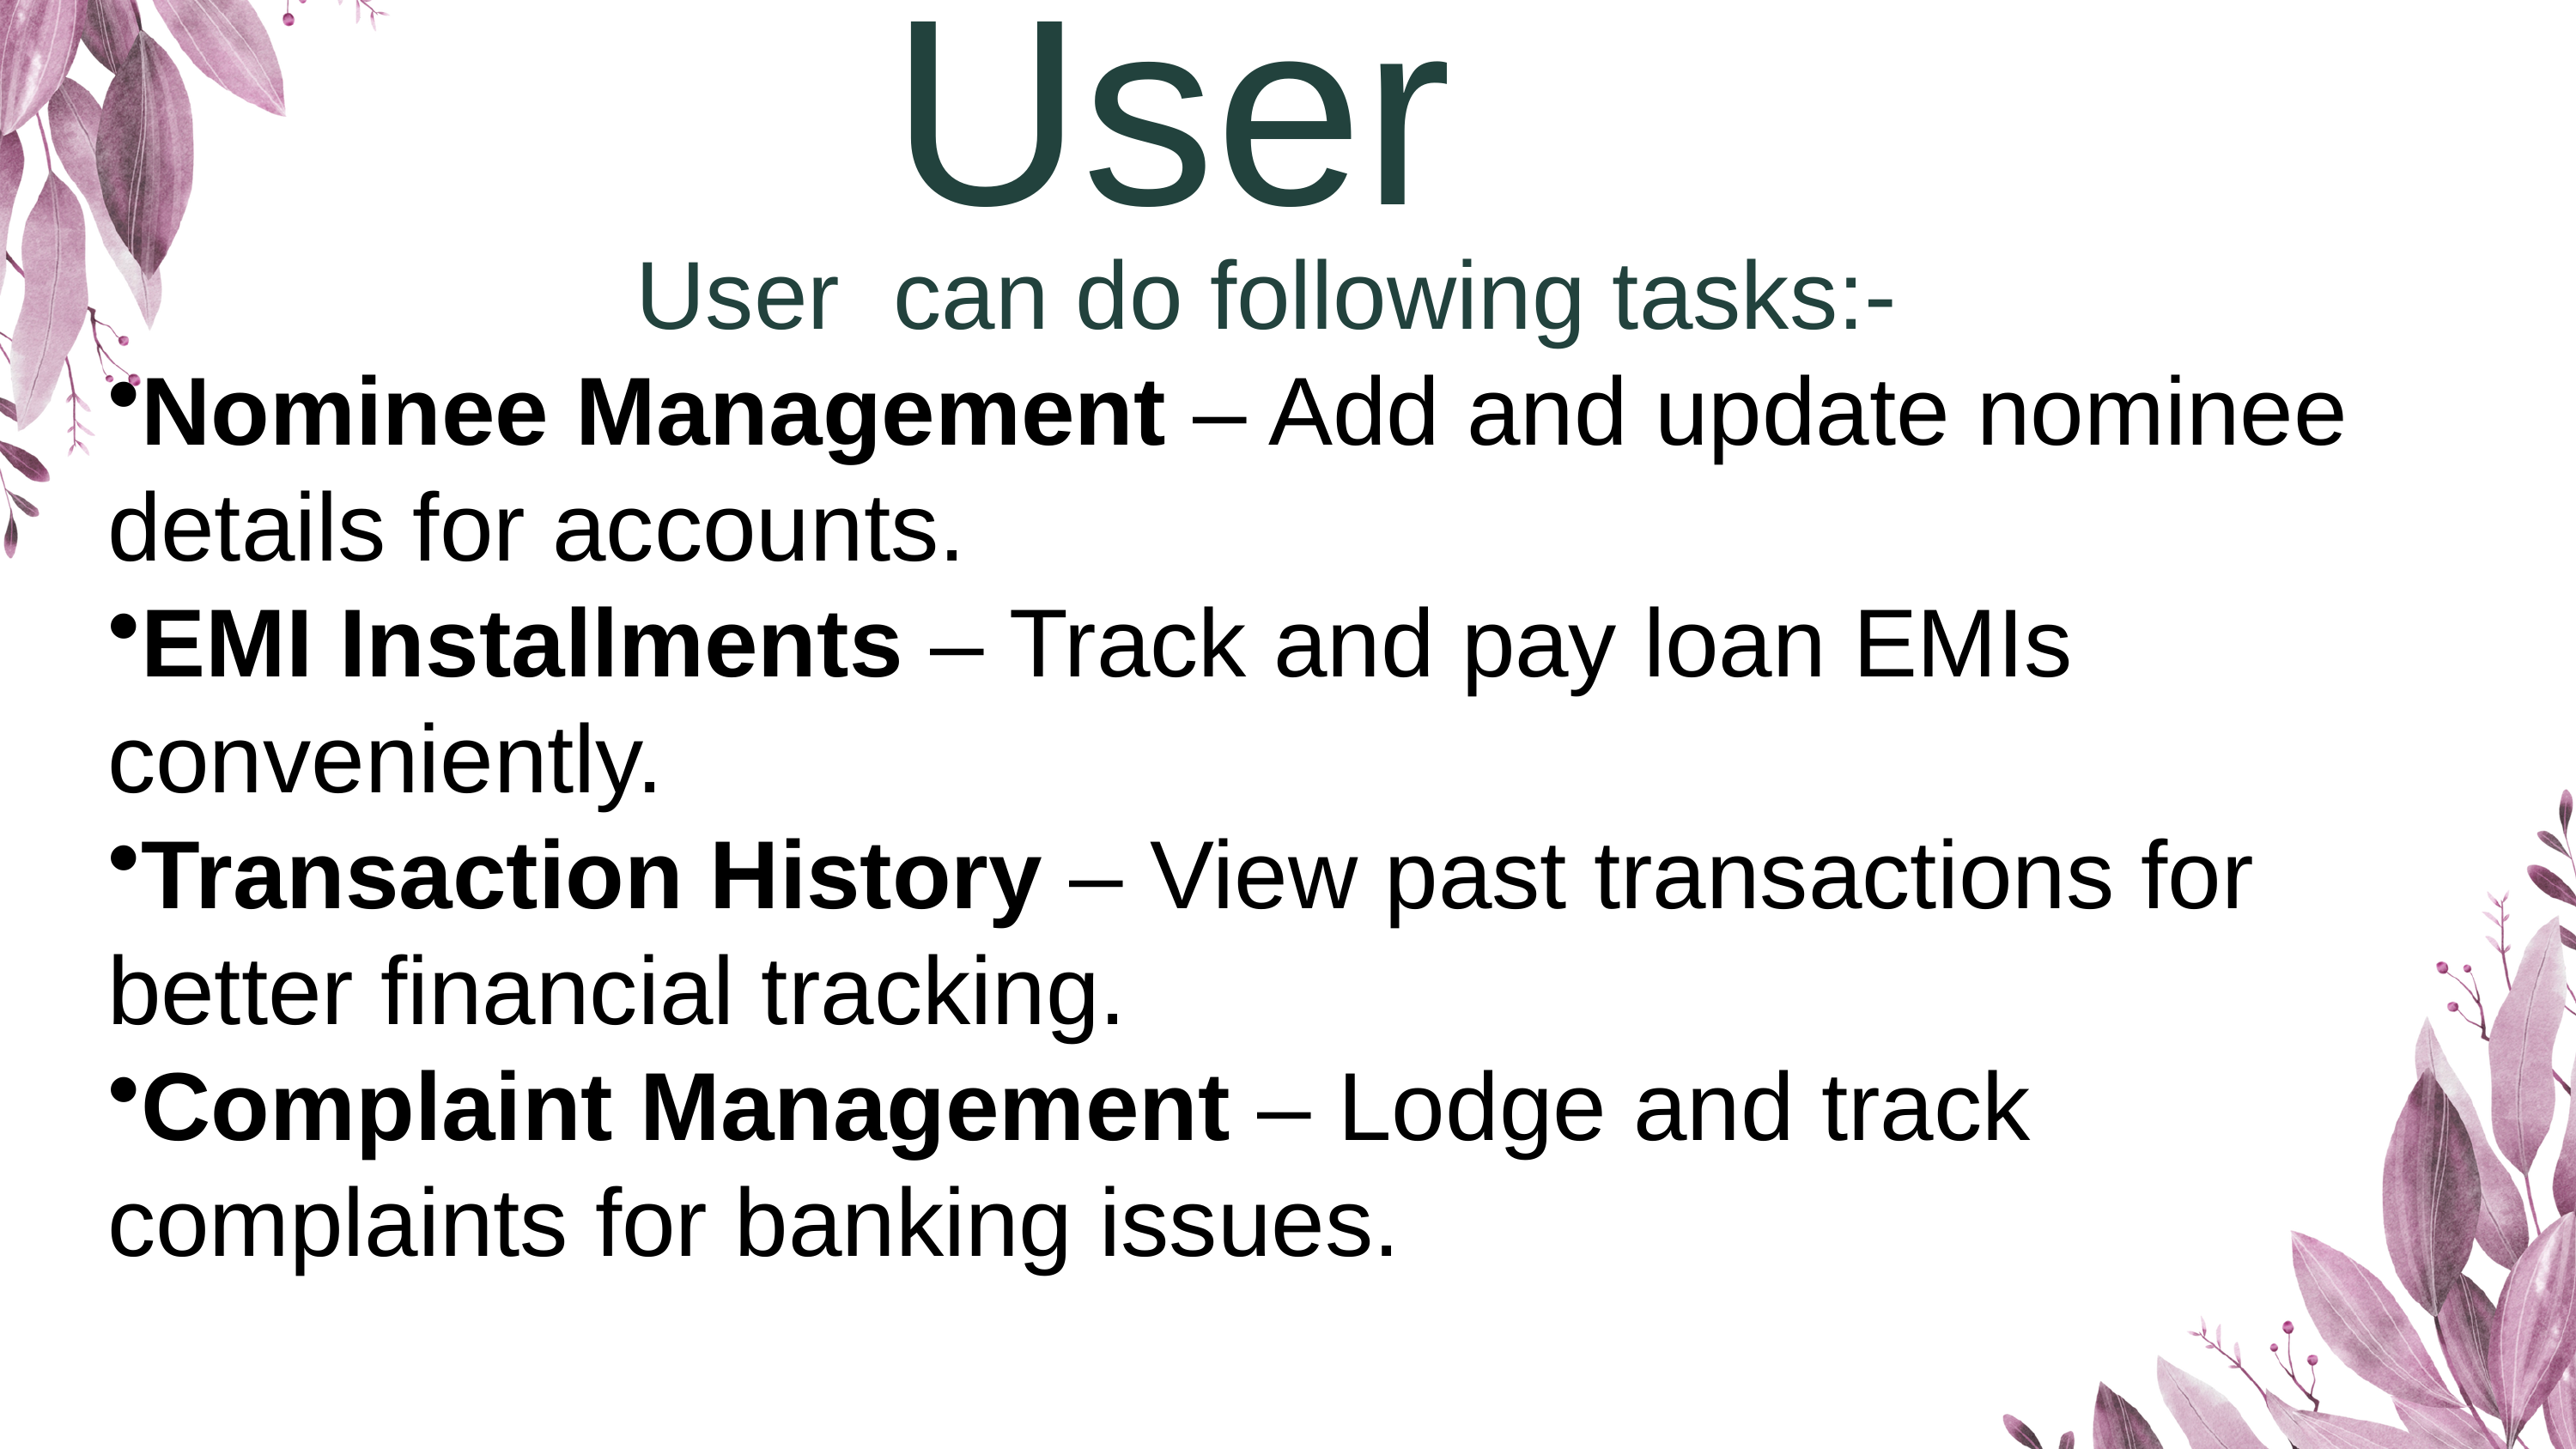

User
User  can do following tasks:-
Nominee Management – Add and update nominee details for accounts.
EMI Installments – Track and pay loan EMIs conveniently.
Transaction History – View past transactions for better financial tracking.
Complaint Management – Lodge and track complaints for banking issues.